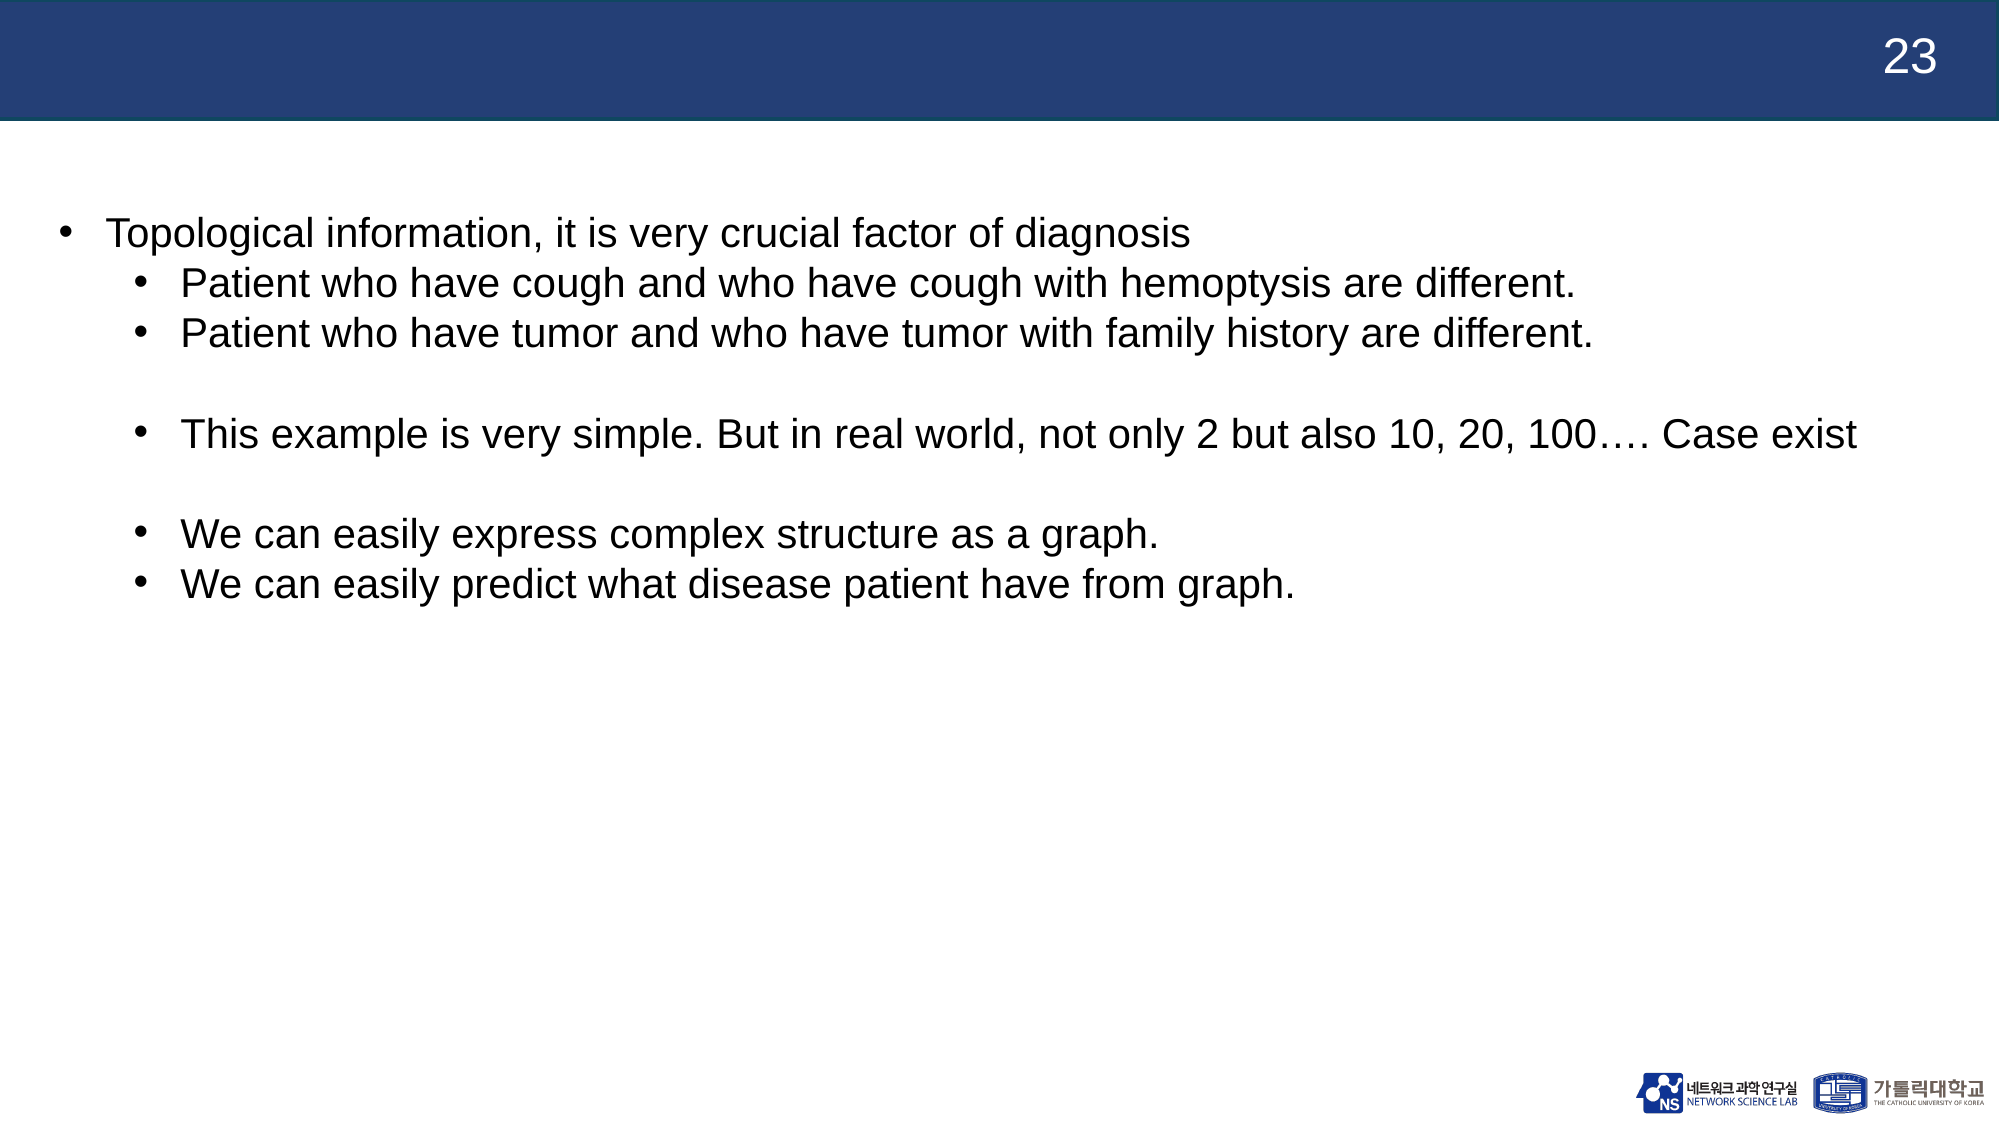

Topological information, it is very crucial factor of diagnosis
Patient who have cough and who have cough with hemoptysis are different.
Patient who have tumor and who have tumor with family history are different.

This example is very simple. But in real world, not only 2 but also 10, 20, 100…. Case exist

We can easily express complex structure as a graph.
We can easily predict what disease patient have from graph.